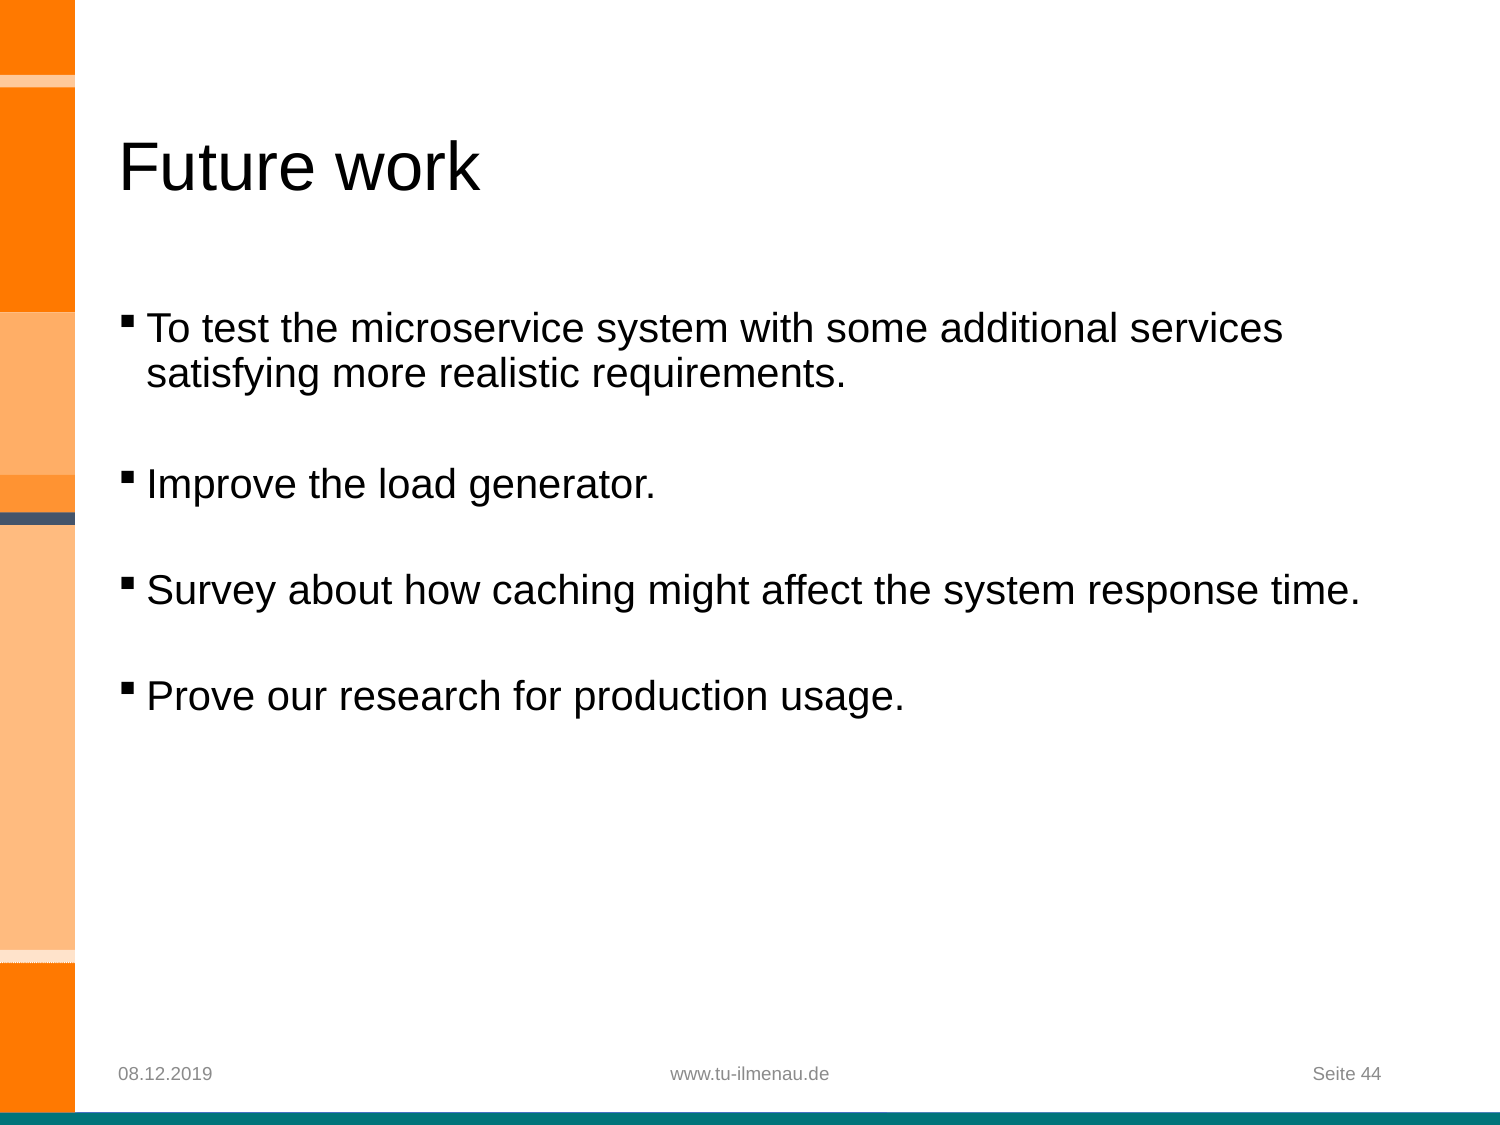

# Future work
To test the microservice system with some additional services satisfying more realistic requirements.
Improve the load generator.
Survey about how caching might affect the system response time.
Prove our research for production usage.

08.12.2019
www.tu-ilmenau.de
Seite 44